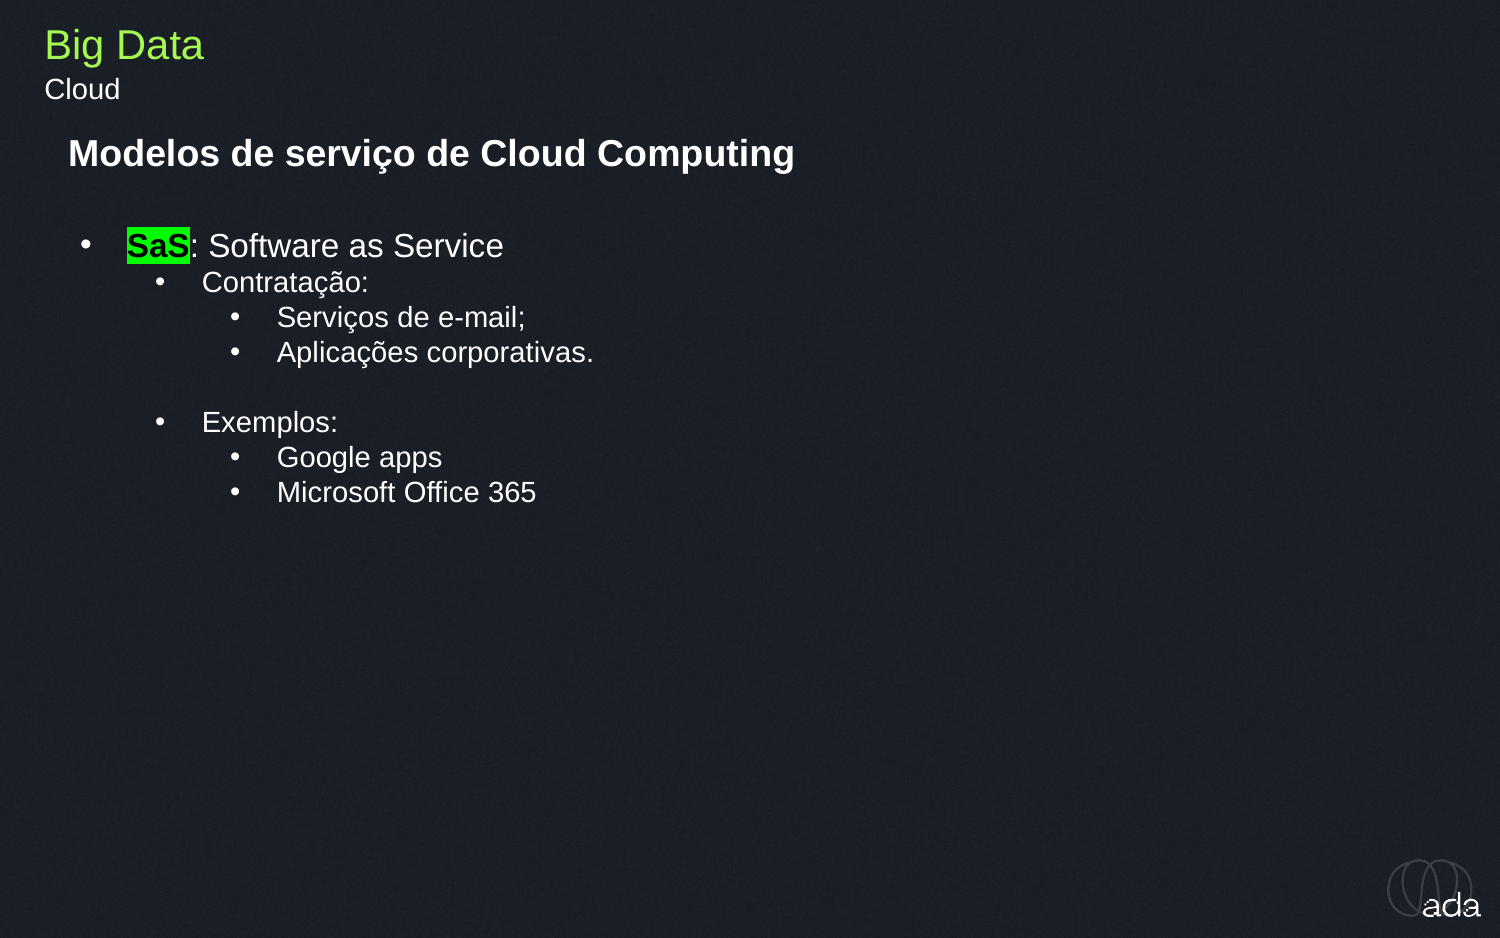

Big Data
Cloud
Modelos de serviço de Cloud Computing
SaS: Software as Service
Contratação:
Serviços de e-mail;
Aplicações corporativas.

Exemplos:
Google apps
Microsoft Office 365